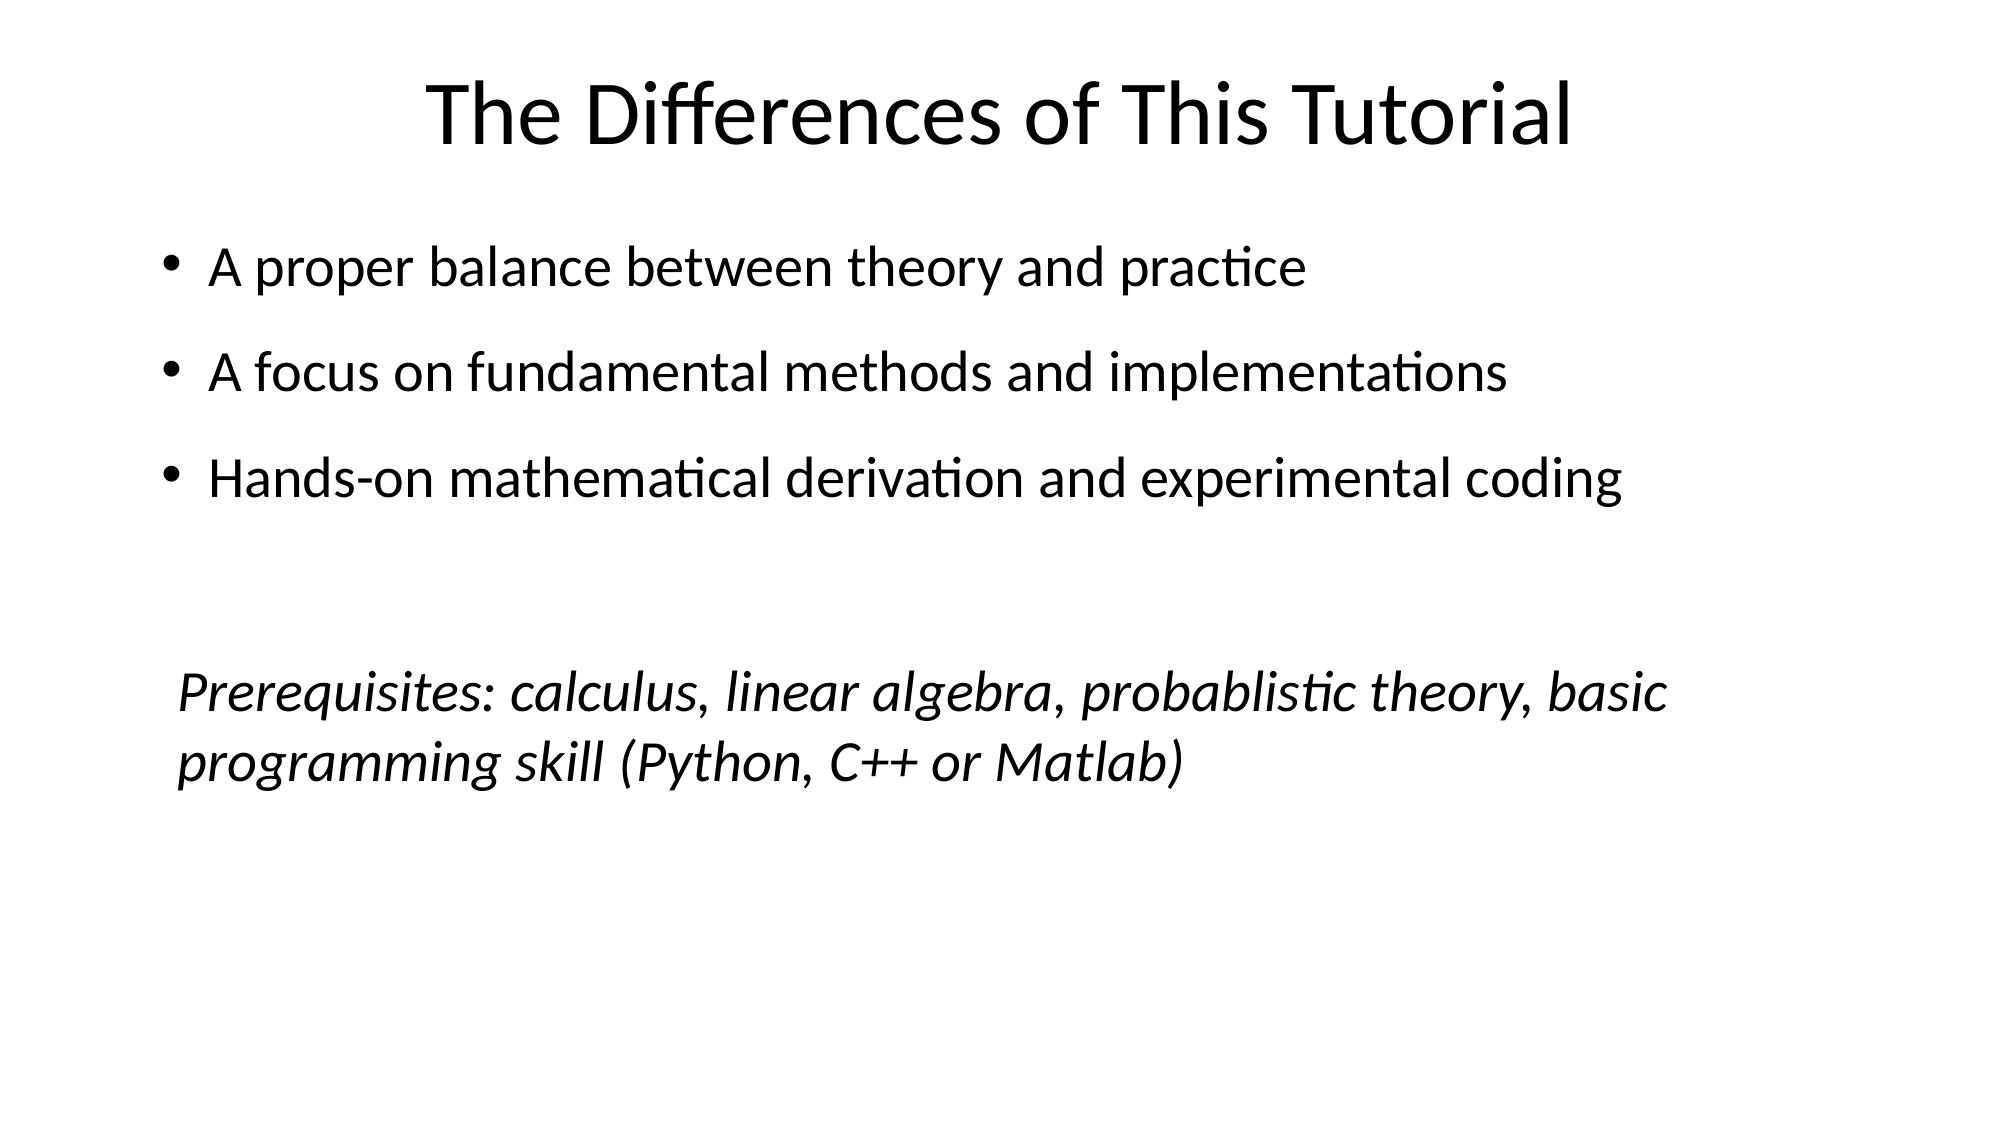

# The Differences of This Tutorial
A proper balance between theory and practice
A focus on fundamental methods and implementations
Hands-on mathematical derivation and experimental coding
Prerequisites: calculus, linear algebra, probablistic theory, basic programming skill (Python, C++ or Matlab)